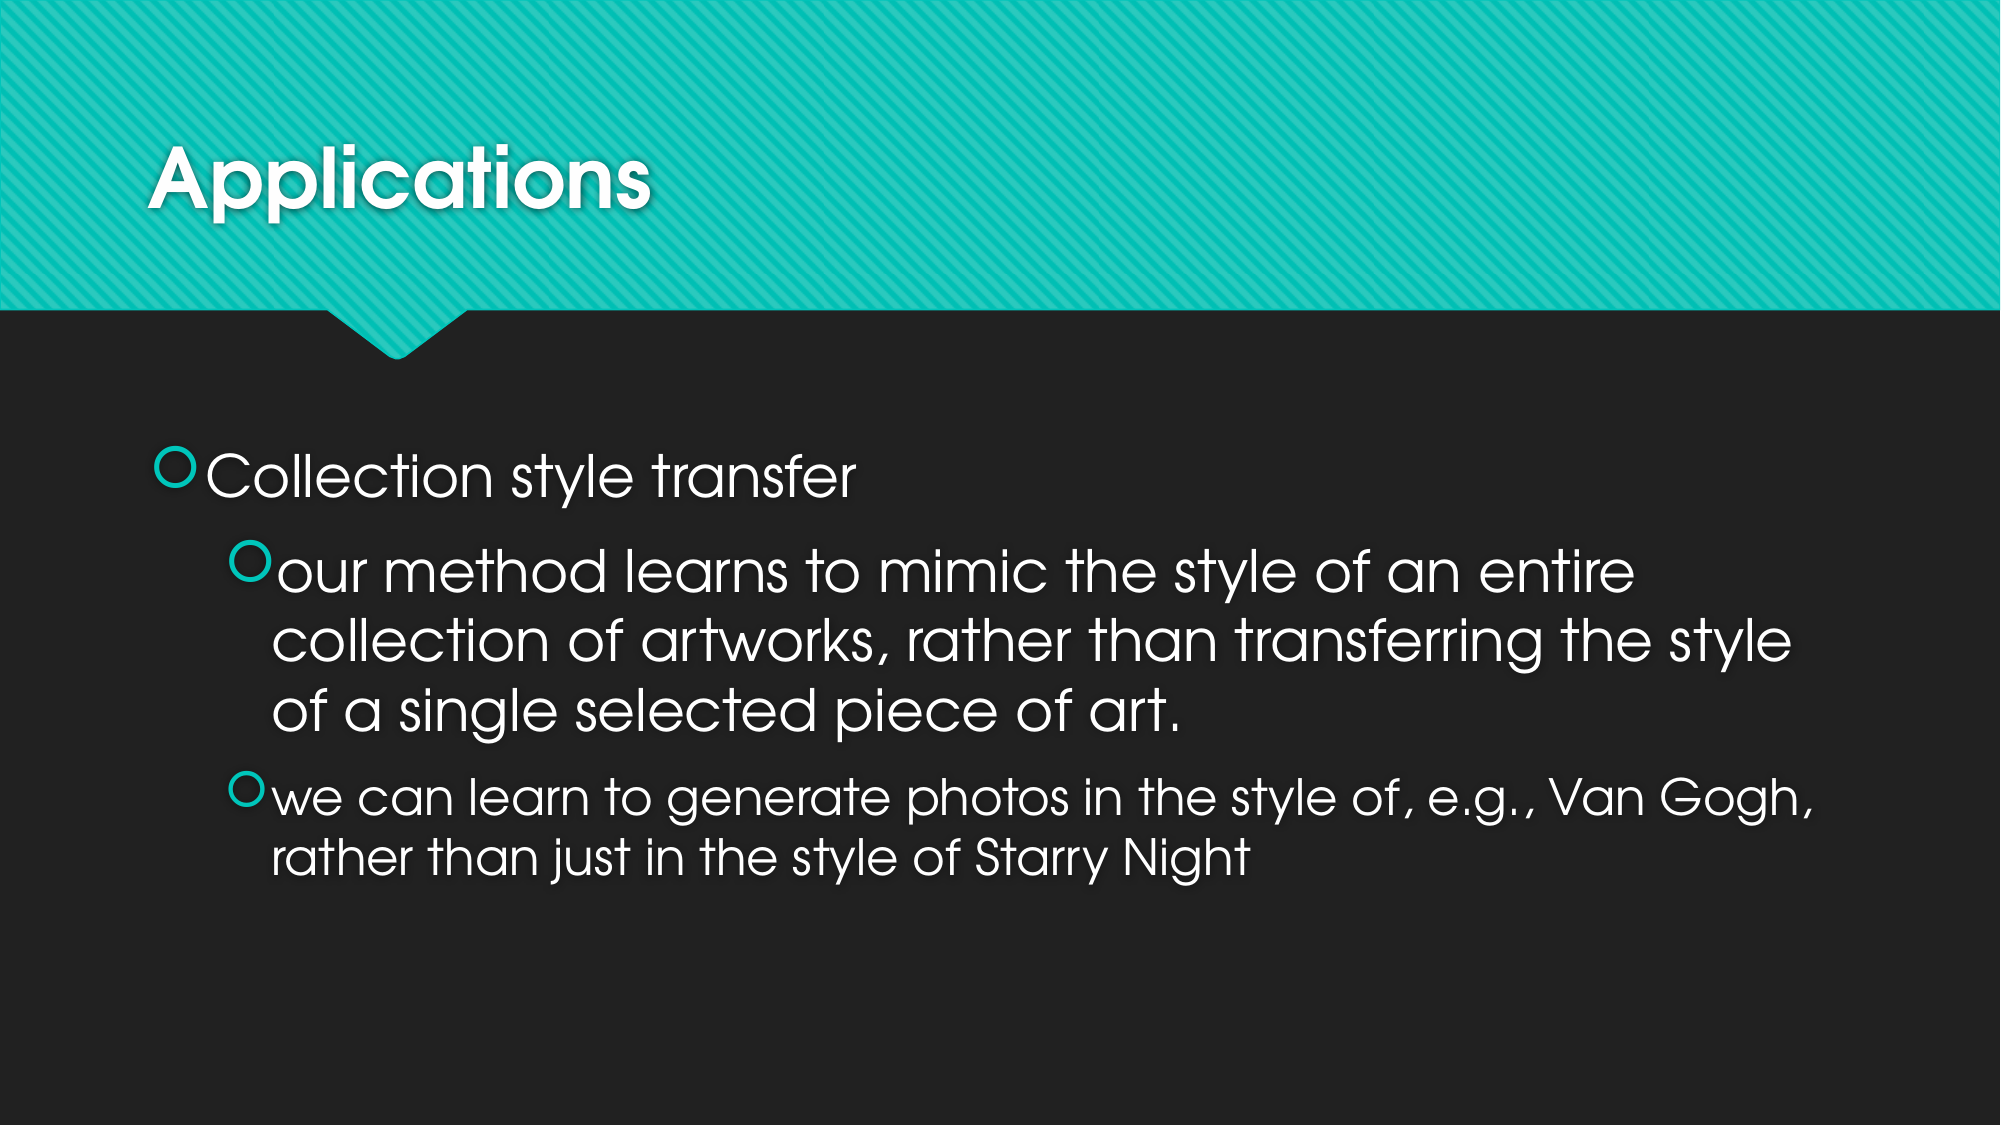

# Applications
Collection style transfer
our method learns to mimic the style of an entire collection of artworks, rather than transferring the style of a single selected piece of art.
we can learn to generate photos in the style of, e.g., Van Gogh, rather than just in the style of Starry Night